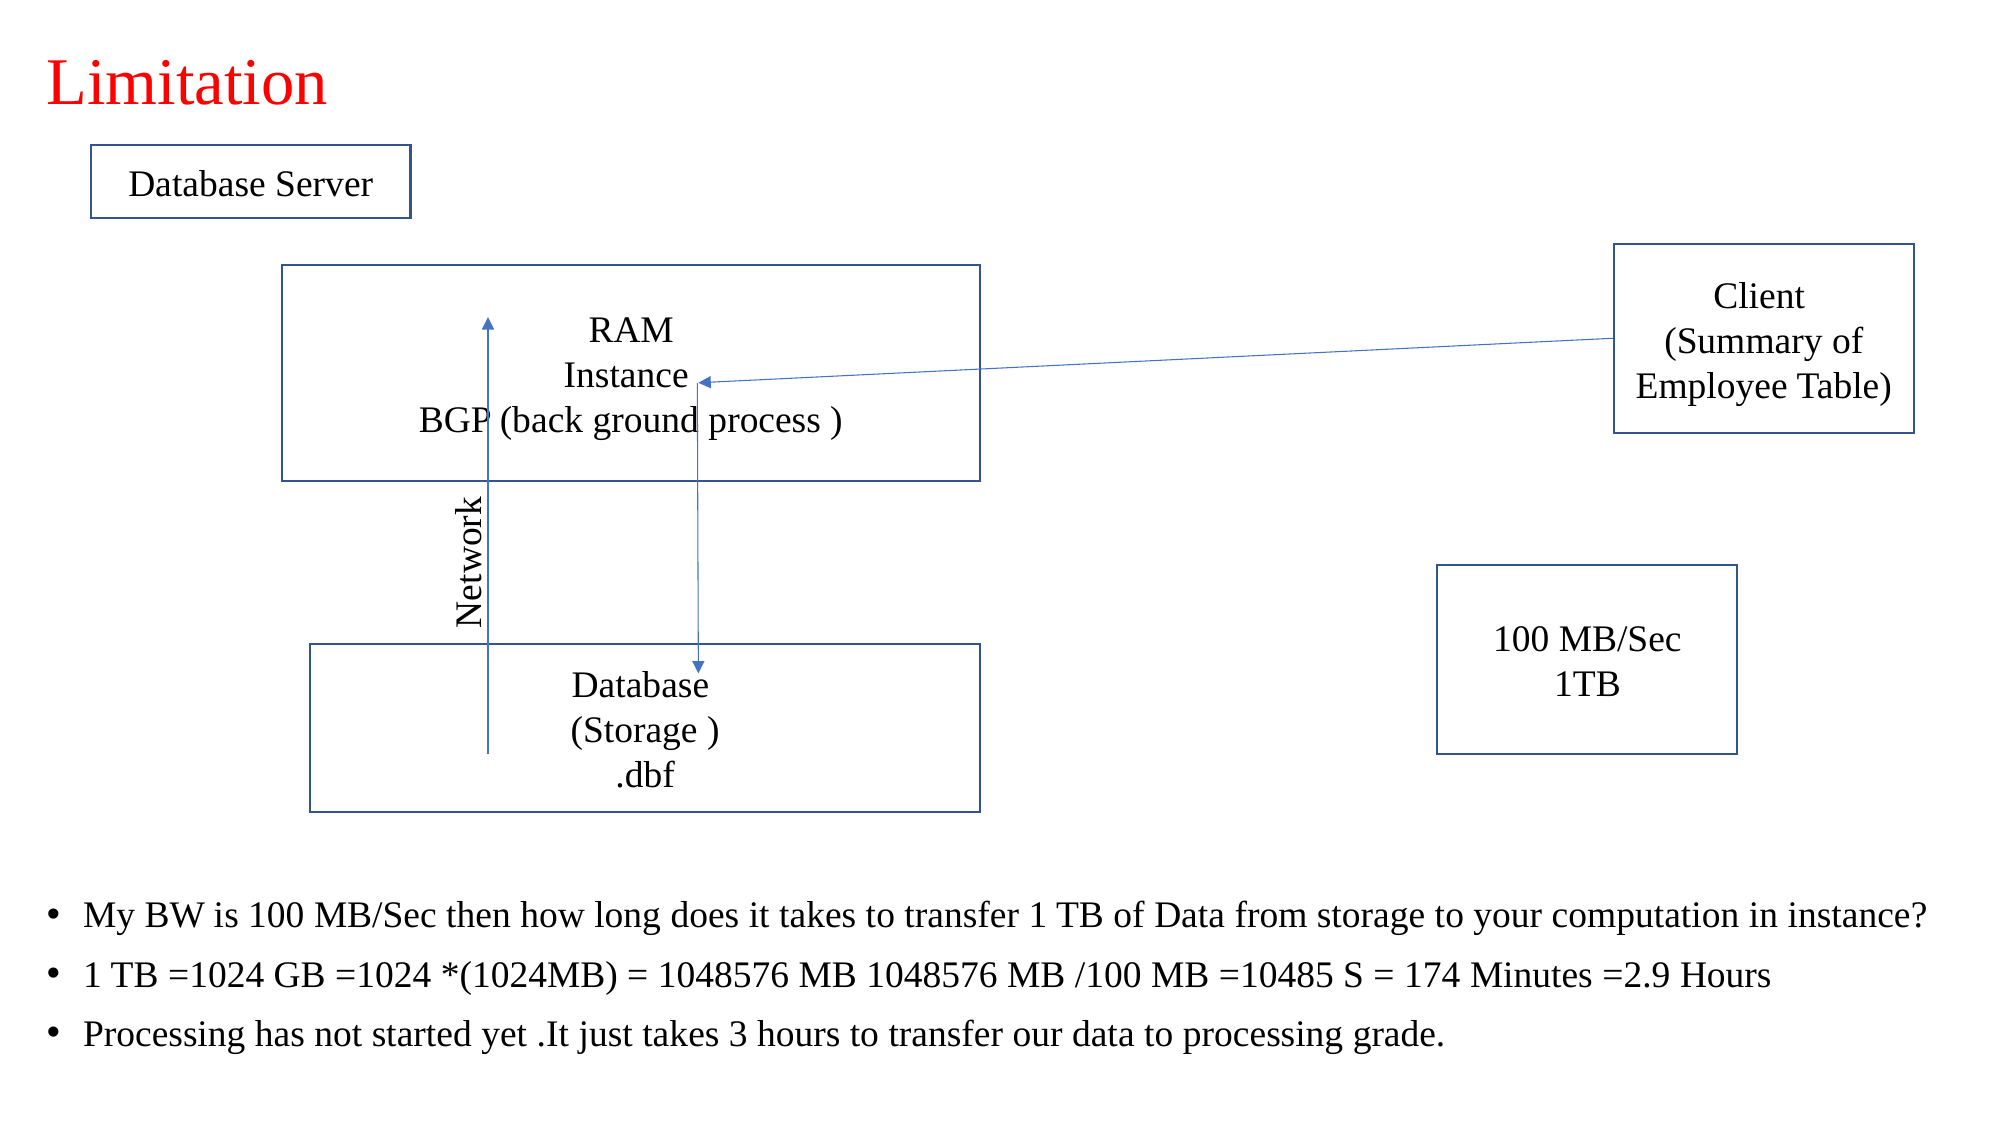

# Limitation
Database Server
Client
(Summary of Employee Table)
RAM
Instance
BGP (back ground process )
Network
100 MB/Sec
1TB
Database
(Storage )
.dbf
My BW is 100 MB/Sec then how long does it takes to transfer 1 TB of Data from storage to your computation in instance?
1 TB =1024 GB =1024 *(1024MB) = 1048576 MB 1048576 MB /100 MB =10485 S = 174 Minutes =2.9 Hours
Processing has not started yet .It just takes 3 hours to transfer our data to processing grade.